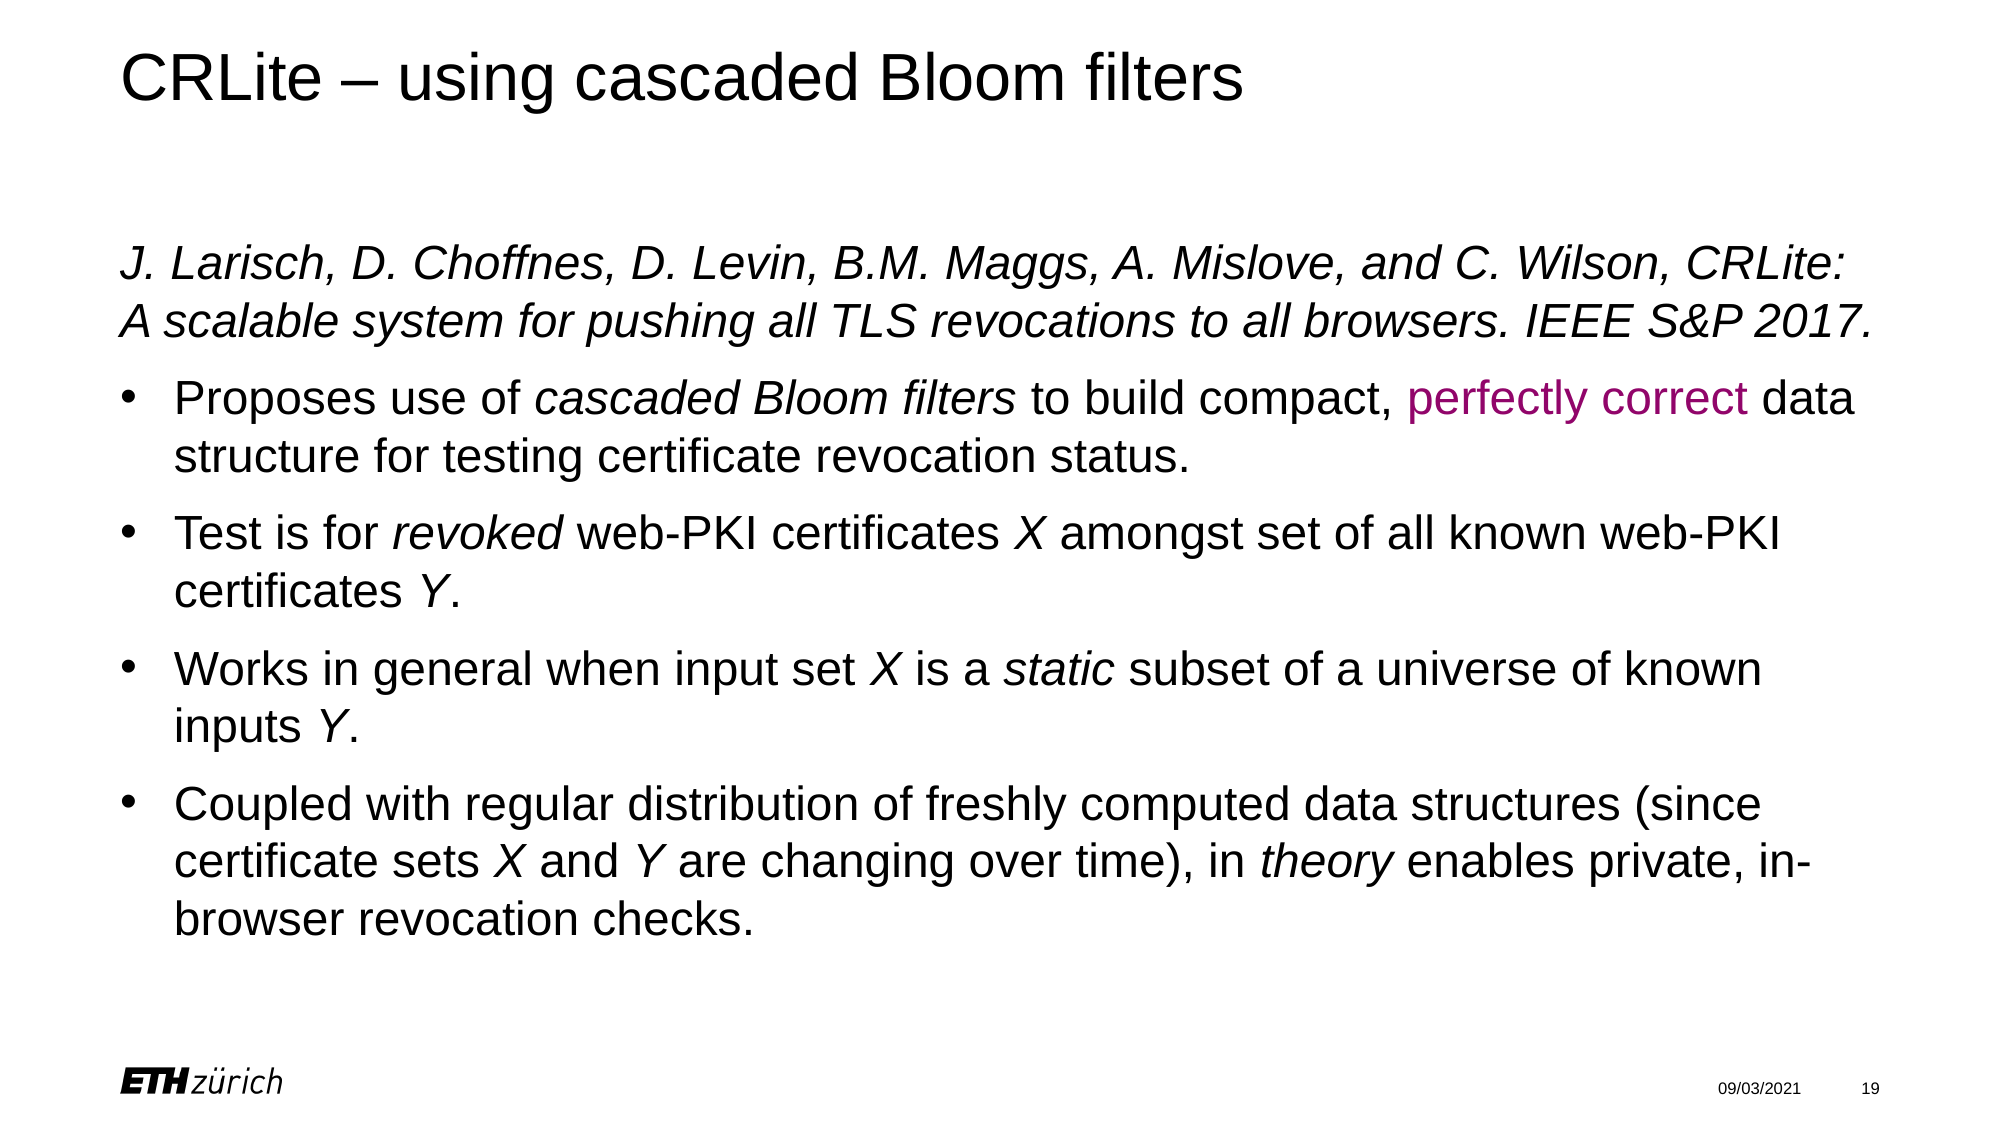

# CRLite – using cascaded Bloom filters
J. Larisch, D. Choffnes, D. Levin, B.M. Maggs, A. Mislove, and C. Wilson, CRLite: A scalable system for pushing all TLS revocations to all browsers. IEEE S&P 2017.
Proposes use of cascaded Bloom filters to build compact, perfectly correct data structure for testing certificate revocation status.
Test is for revoked web-PKI certificates X amongst set of all known web-PKI certificates Y.
Works in general when input set X is a static subset of a universe of known inputs Y.
Coupled with regular distribution of freshly computed data structures (since certificate sets X and Y are changing over time), in theory enables private, in-browser revocation checks.

09/03/2021
19